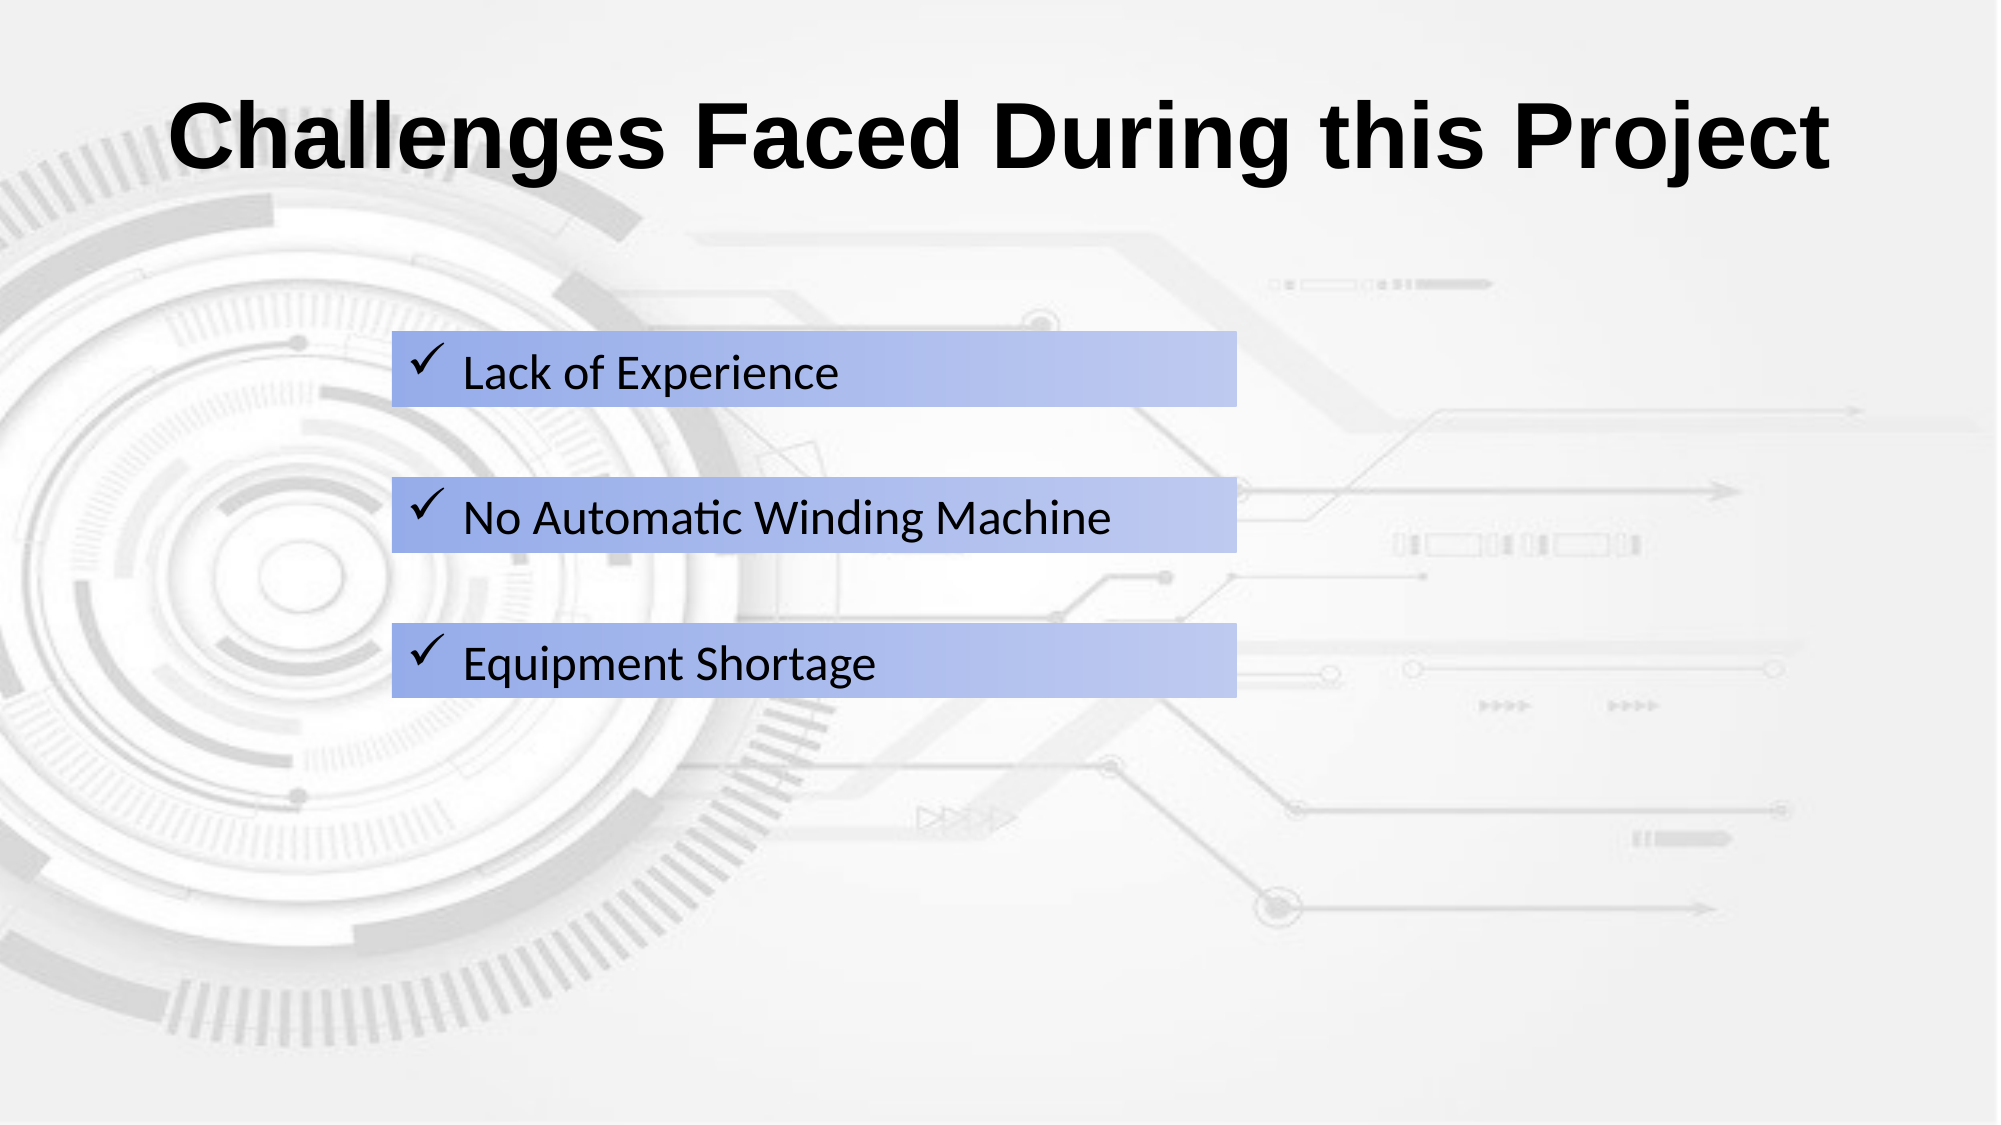

# Challenges Faced During this Project
Lack of Experience
No Automatic Winding Machine
Equipment Shortage